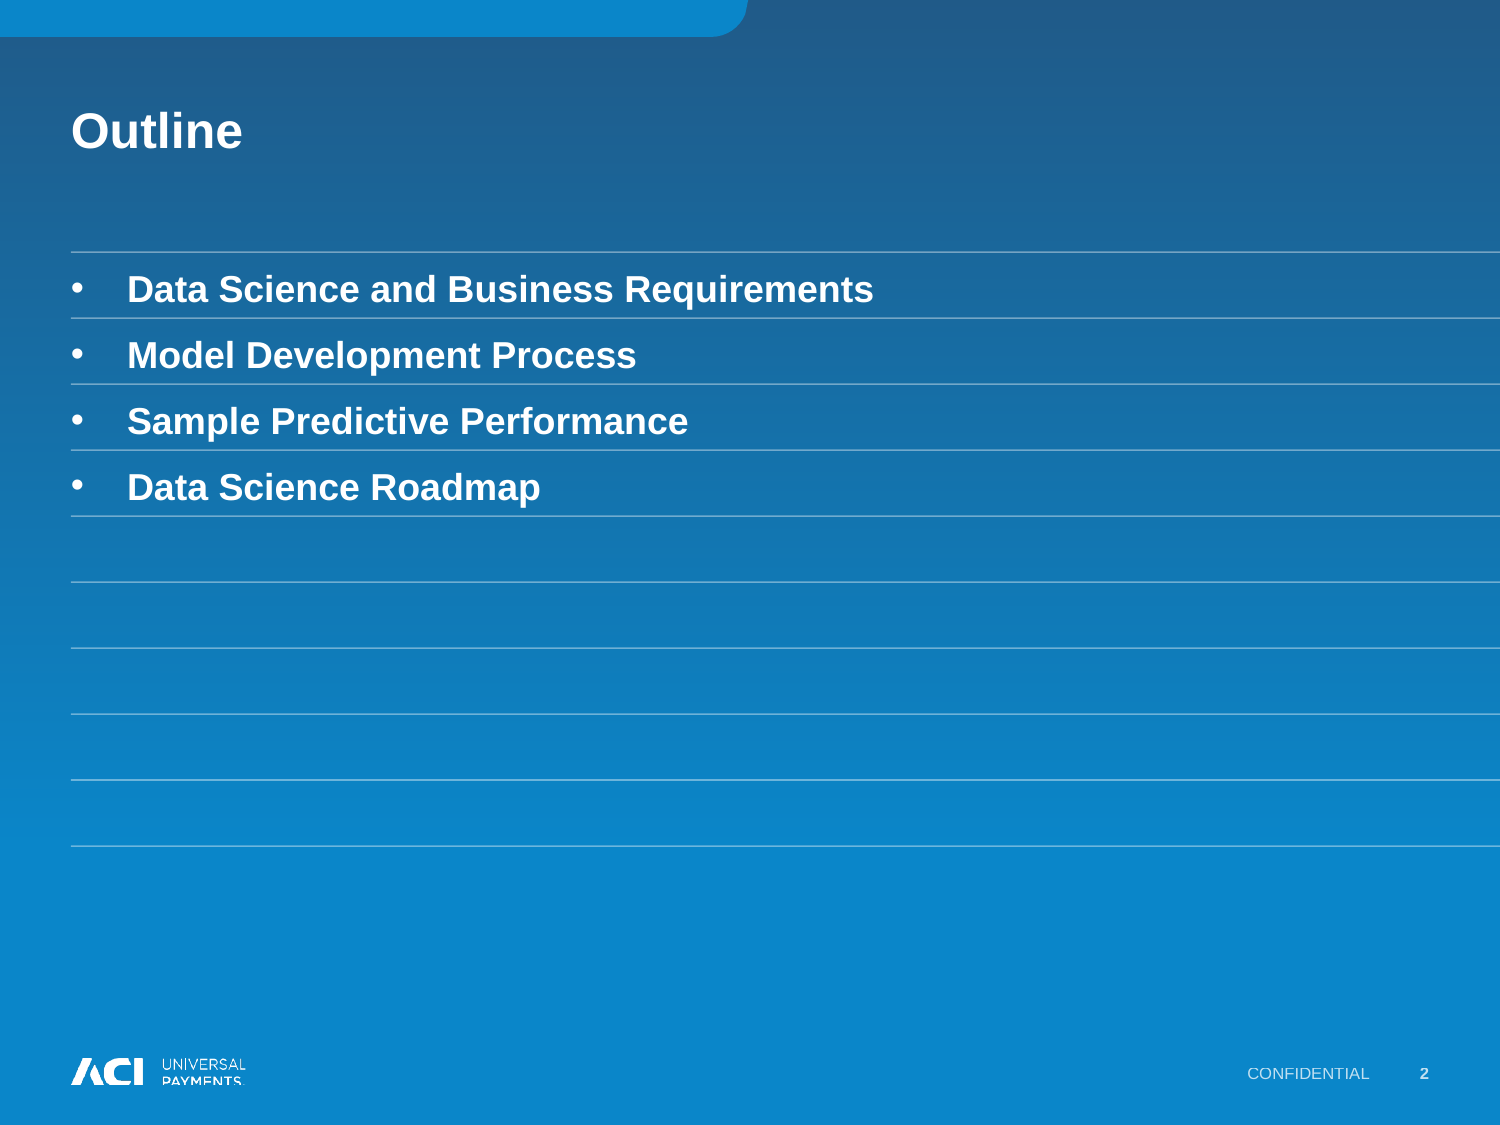

# Outline
Data Science and Business Requirements
Model Development Process
Sample Predictive Performance
Data Science Roadmap

Confidential
2